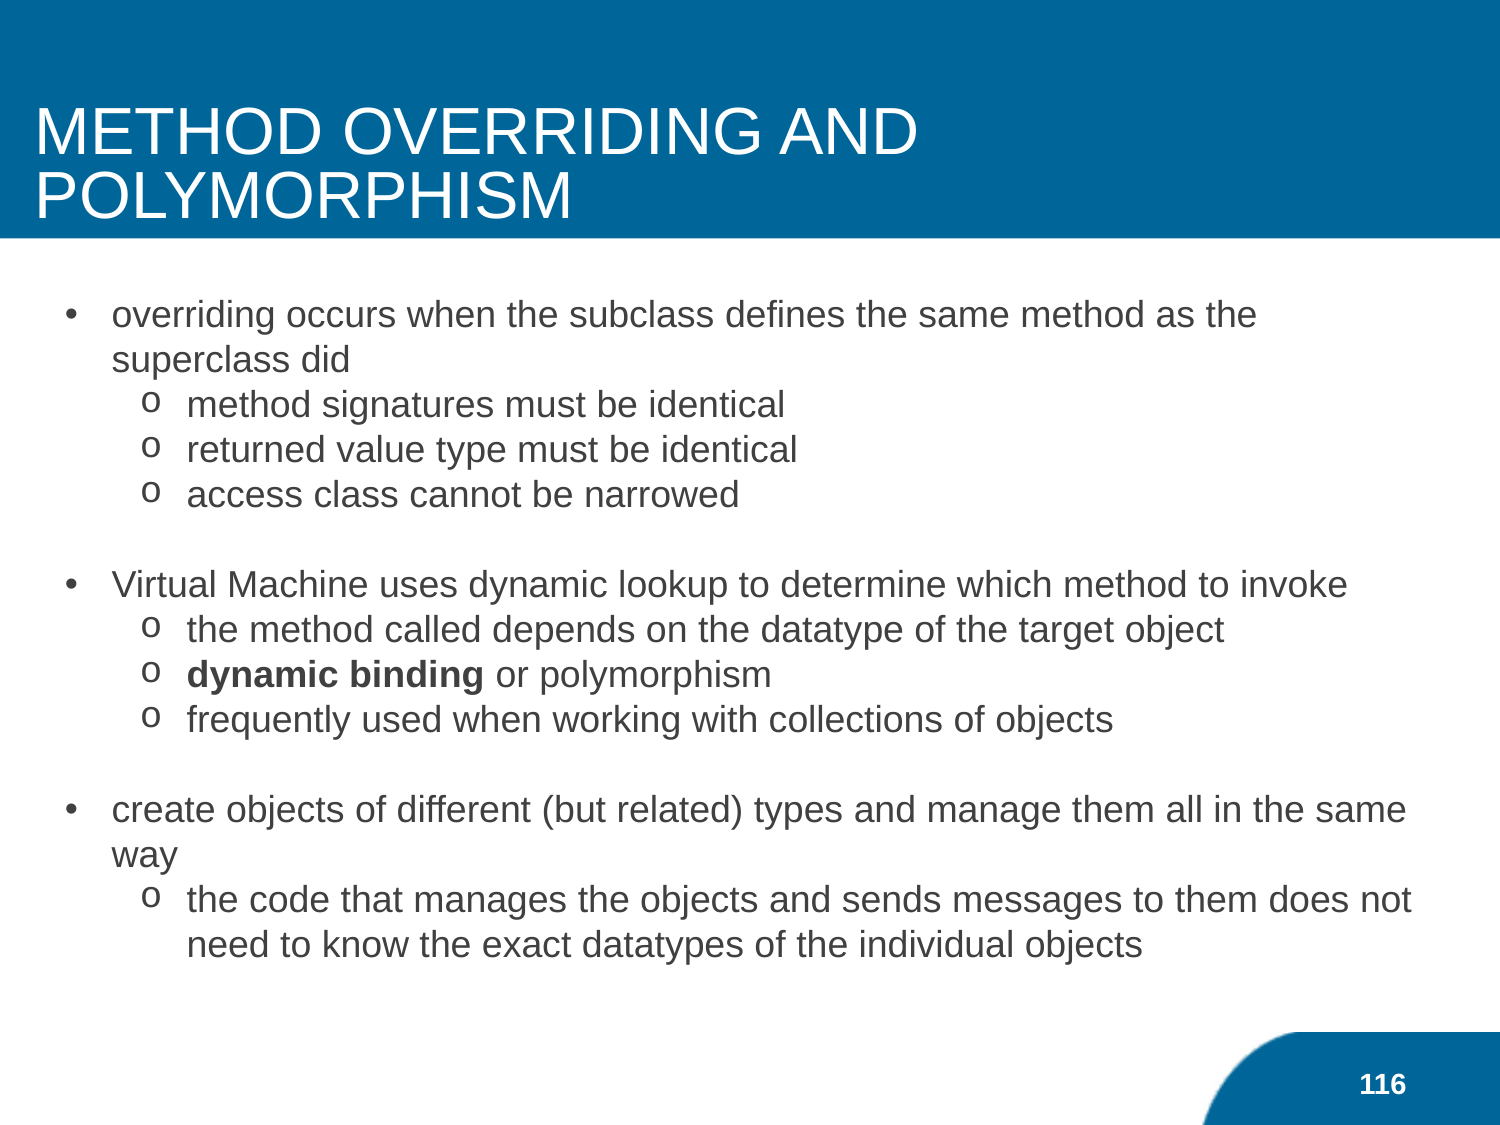

Method Overriding and Polymorphism
overriding occurs when the subclass defines the same method as the superclass did
method signatures must be identical
returned value type must be identical
access class cannot be narrowed

Virtual Machine uses dynamic lookup to determine which method to invoke
the method called depends on the datatype of the target object
dynamic binding or polymorphism
frequently used when working with collections of objects

create objects of different (but related) types and manage them all in the same way
the code that manages the objects and sends messages to them does not need to know the exact datatypes of the individual objects

116